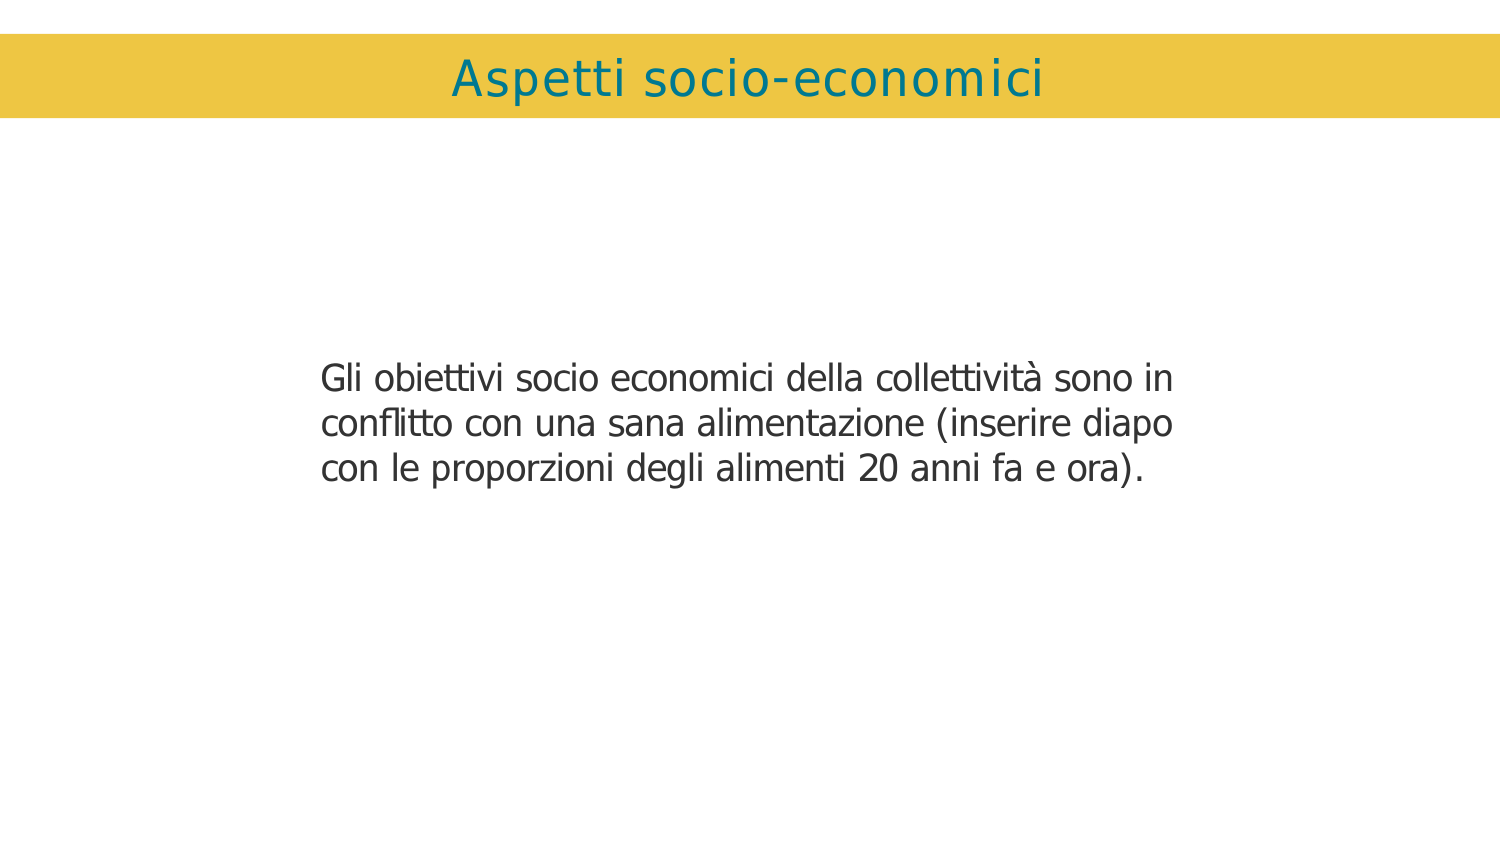

Aspetti socio-economici
Gli obiettivi socio economici della collettività sono in conflitto con una sana alimentazione (inserire diapo con le proporzioni degli alimenti 20 anni fa e ora).